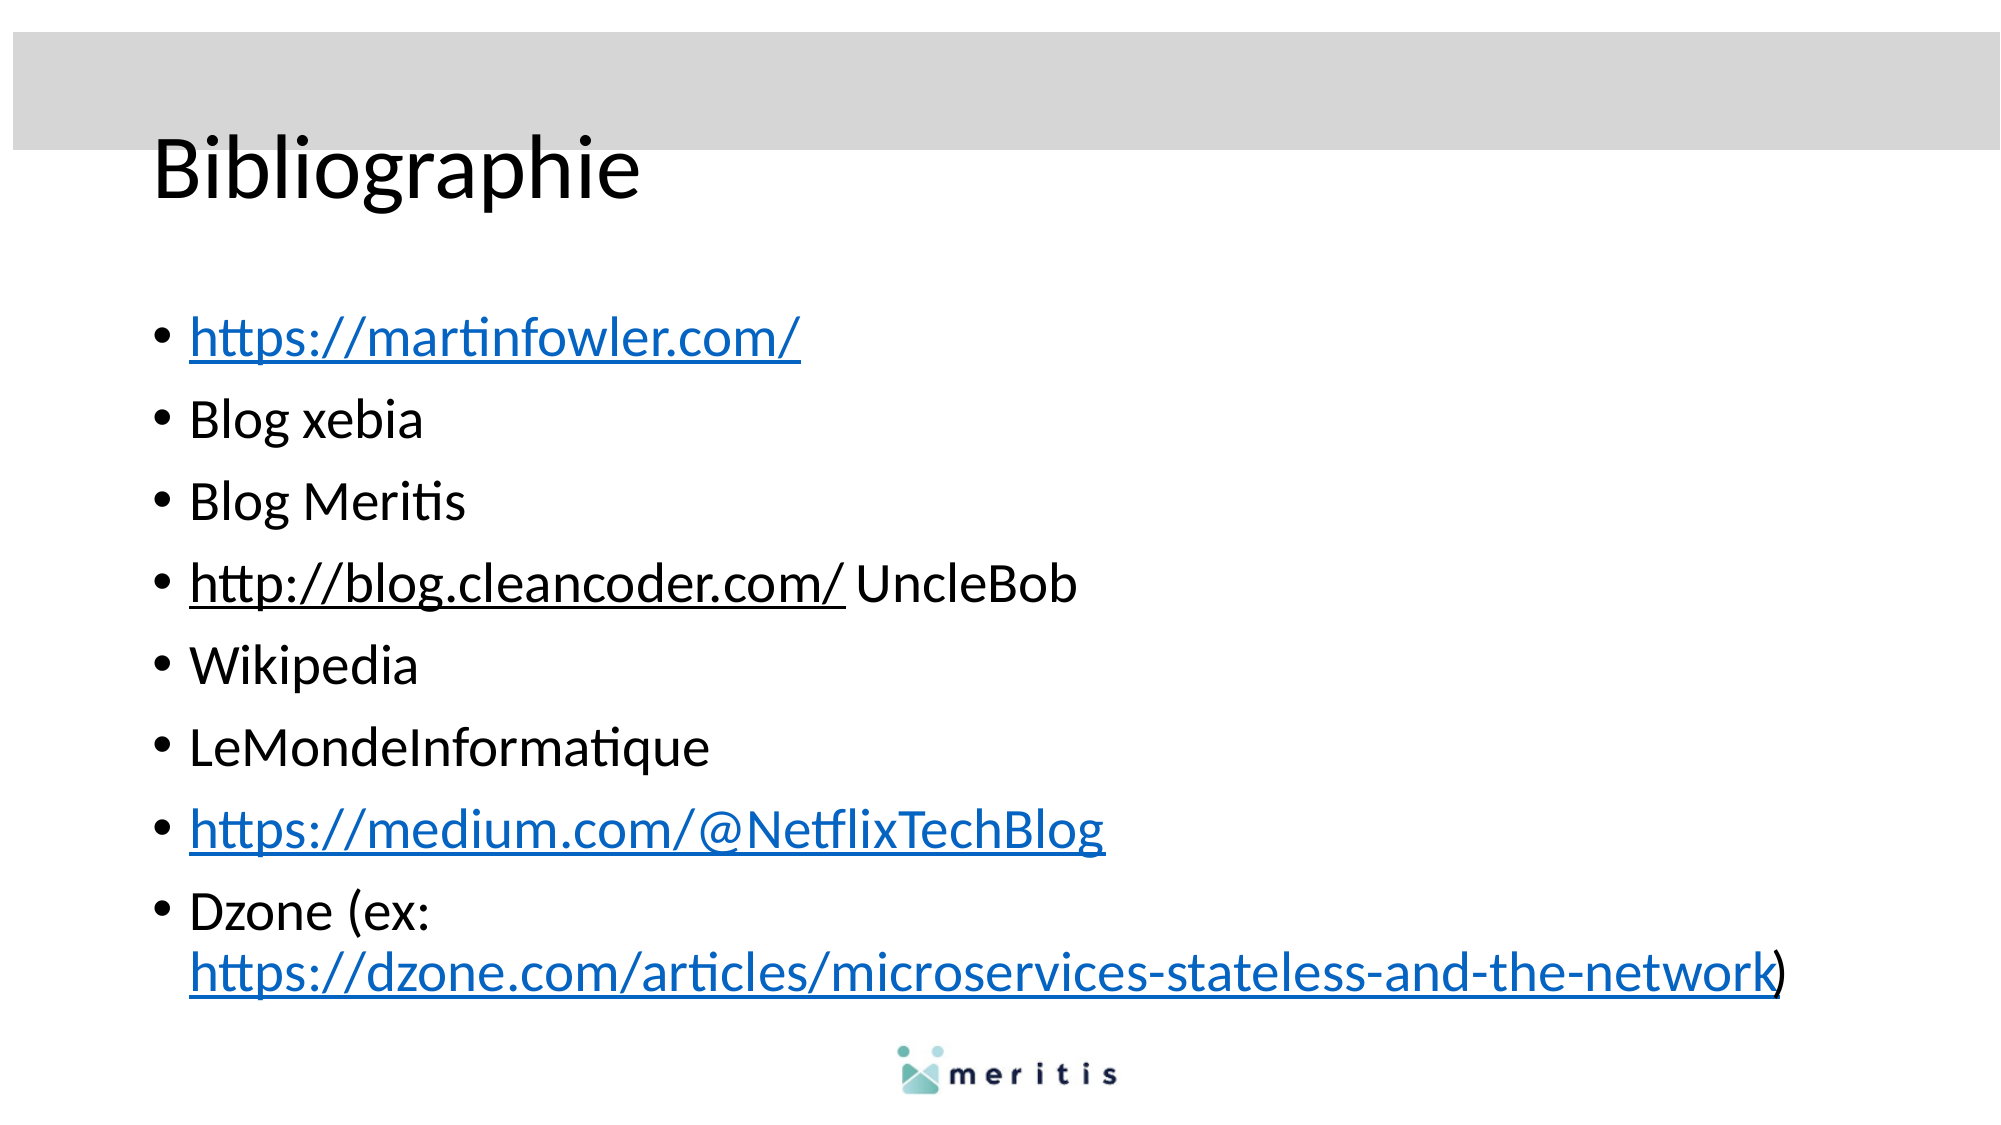

# Bibliographie
https://martinfowler.com/
Blog xebia
Blog Meritis
http://blog.cleancoder.com/ UncleBob
Wikipedia
LeMondeInformatique
https://medium.com/@NetflixTechBlog
Dzone (ex: https://dzone.com/articles/microservices-stateless-and-the-network)